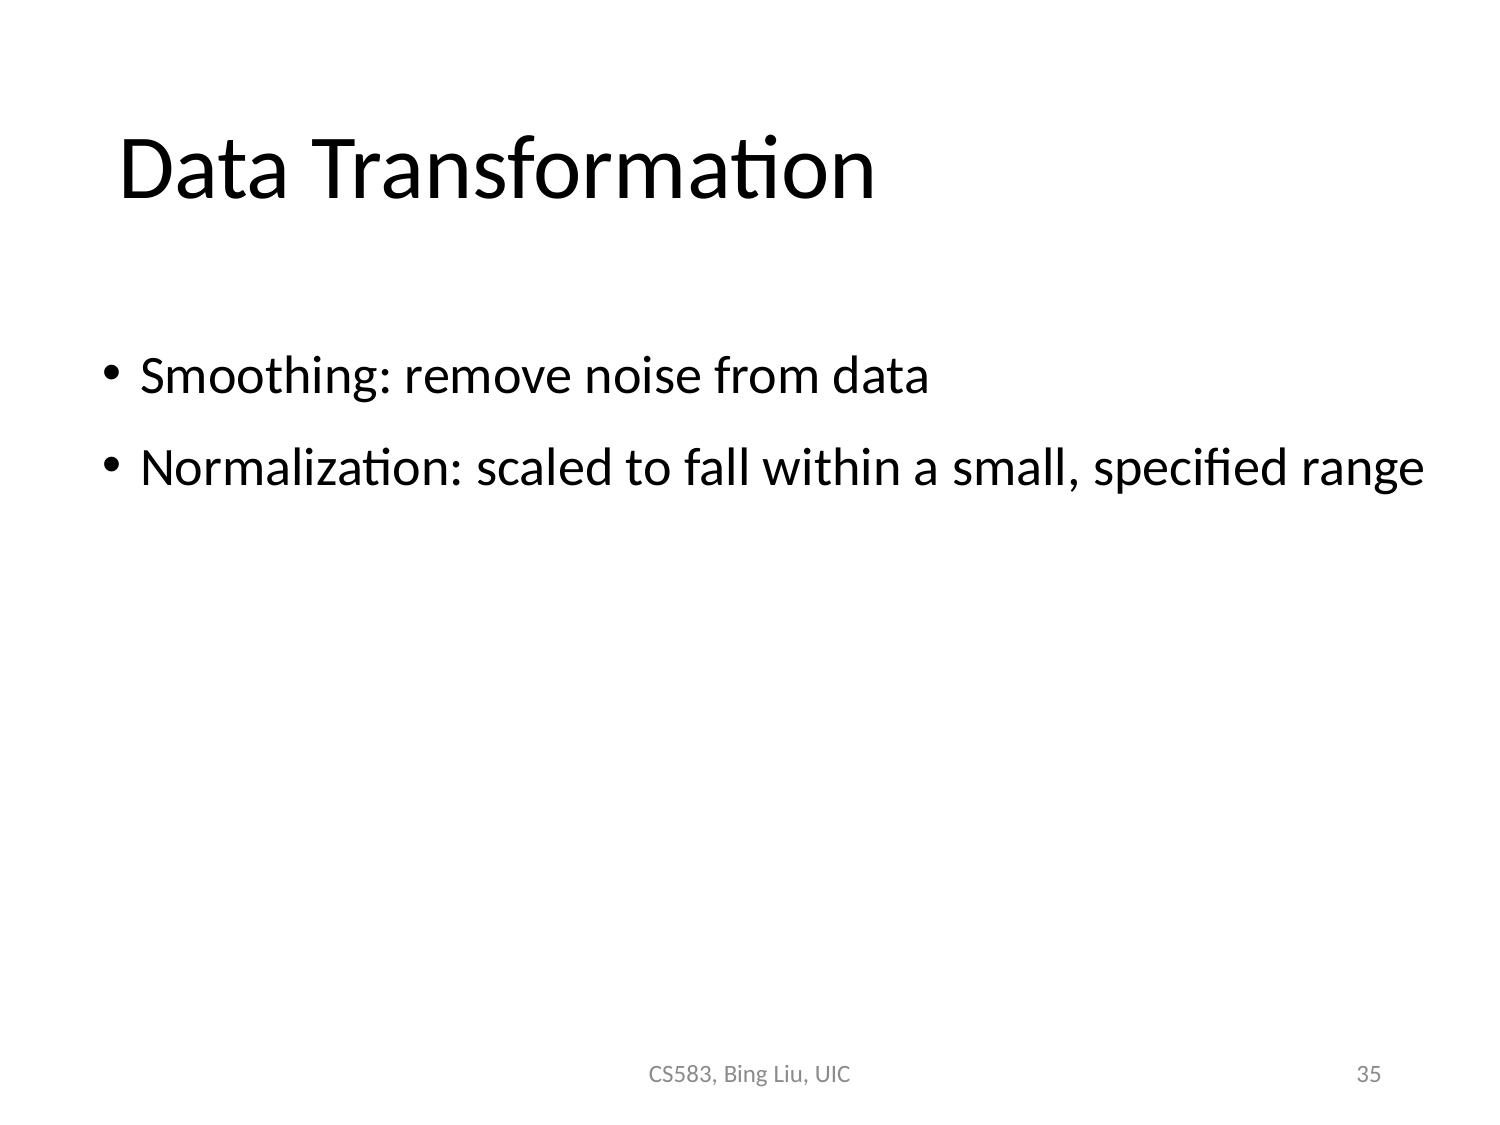

# Data Transformation
Smoothing: remove noise from data
Normalization: scaled to fall within a small, specified range
CS583, Bing Liu, UIC
35